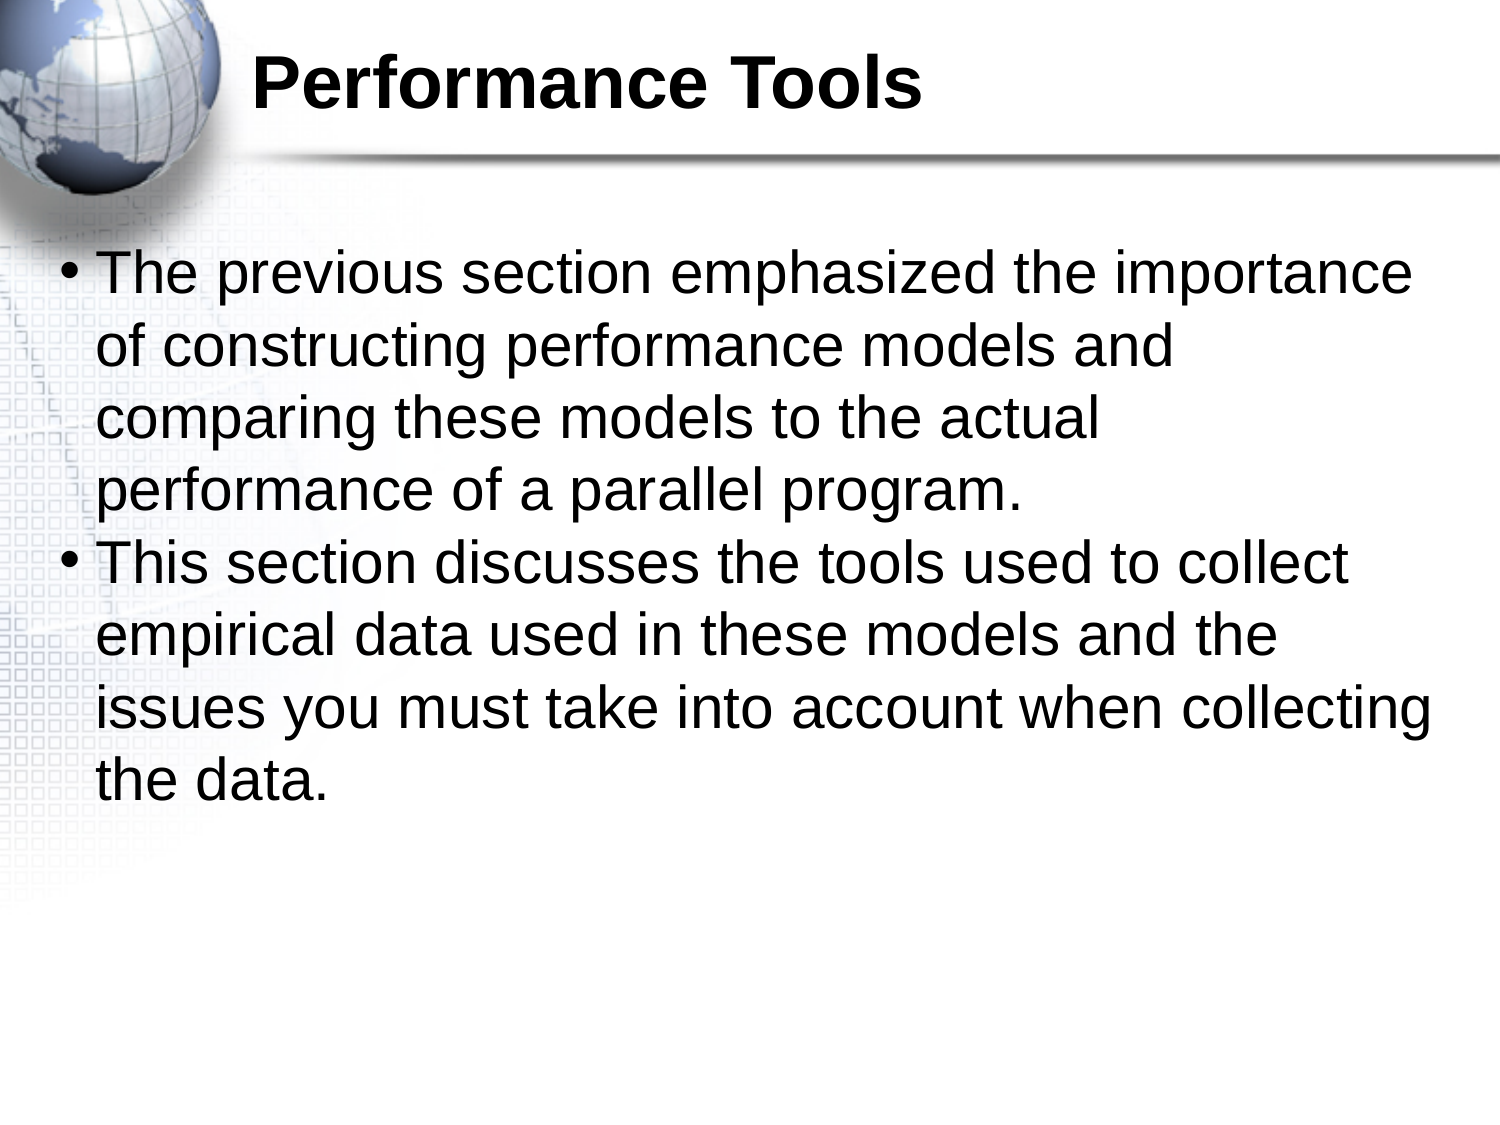

Performance Tools
The previous section emphasized the importance of constructing performance models and comparing these models to the actual performance of a parallel program.
This section discusses the tools used to collect empirical data used in these models and the issues you must take into account when collecting the data.